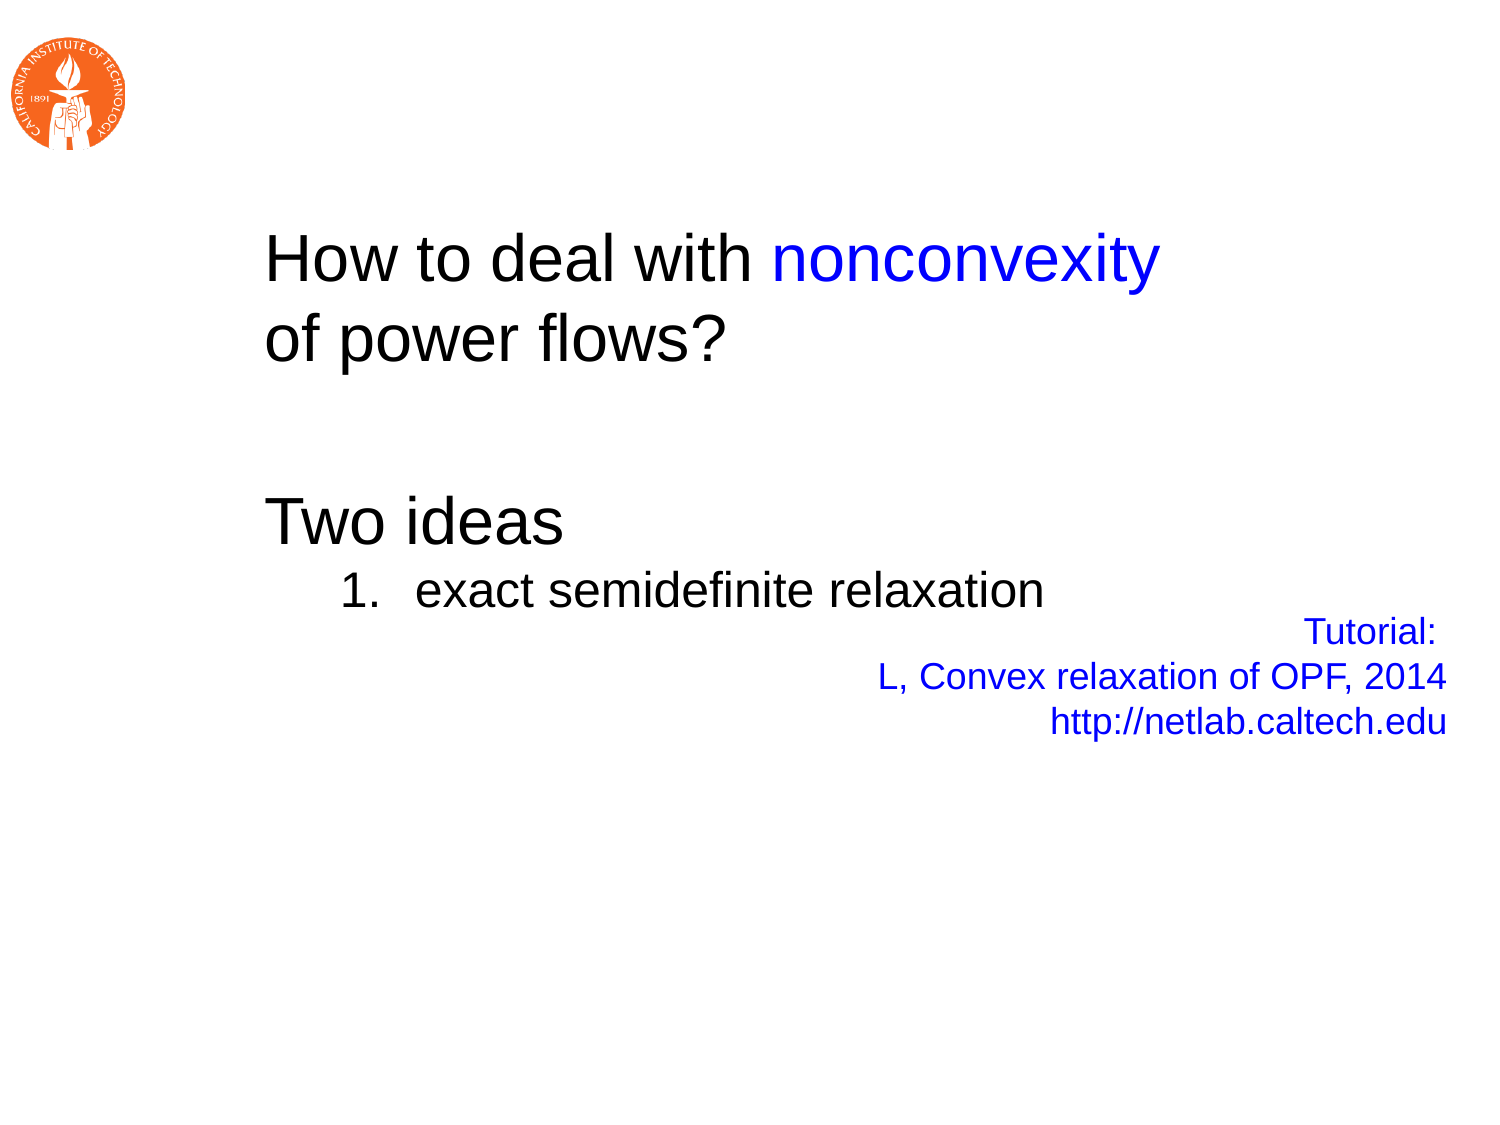

How to deal with nonconvexity
of power flows?
Two ideas
exact semidefinite relaxation

Tutorial:
L, Convex relaxation of OPF, 2014
http://netlab.caltech.edu